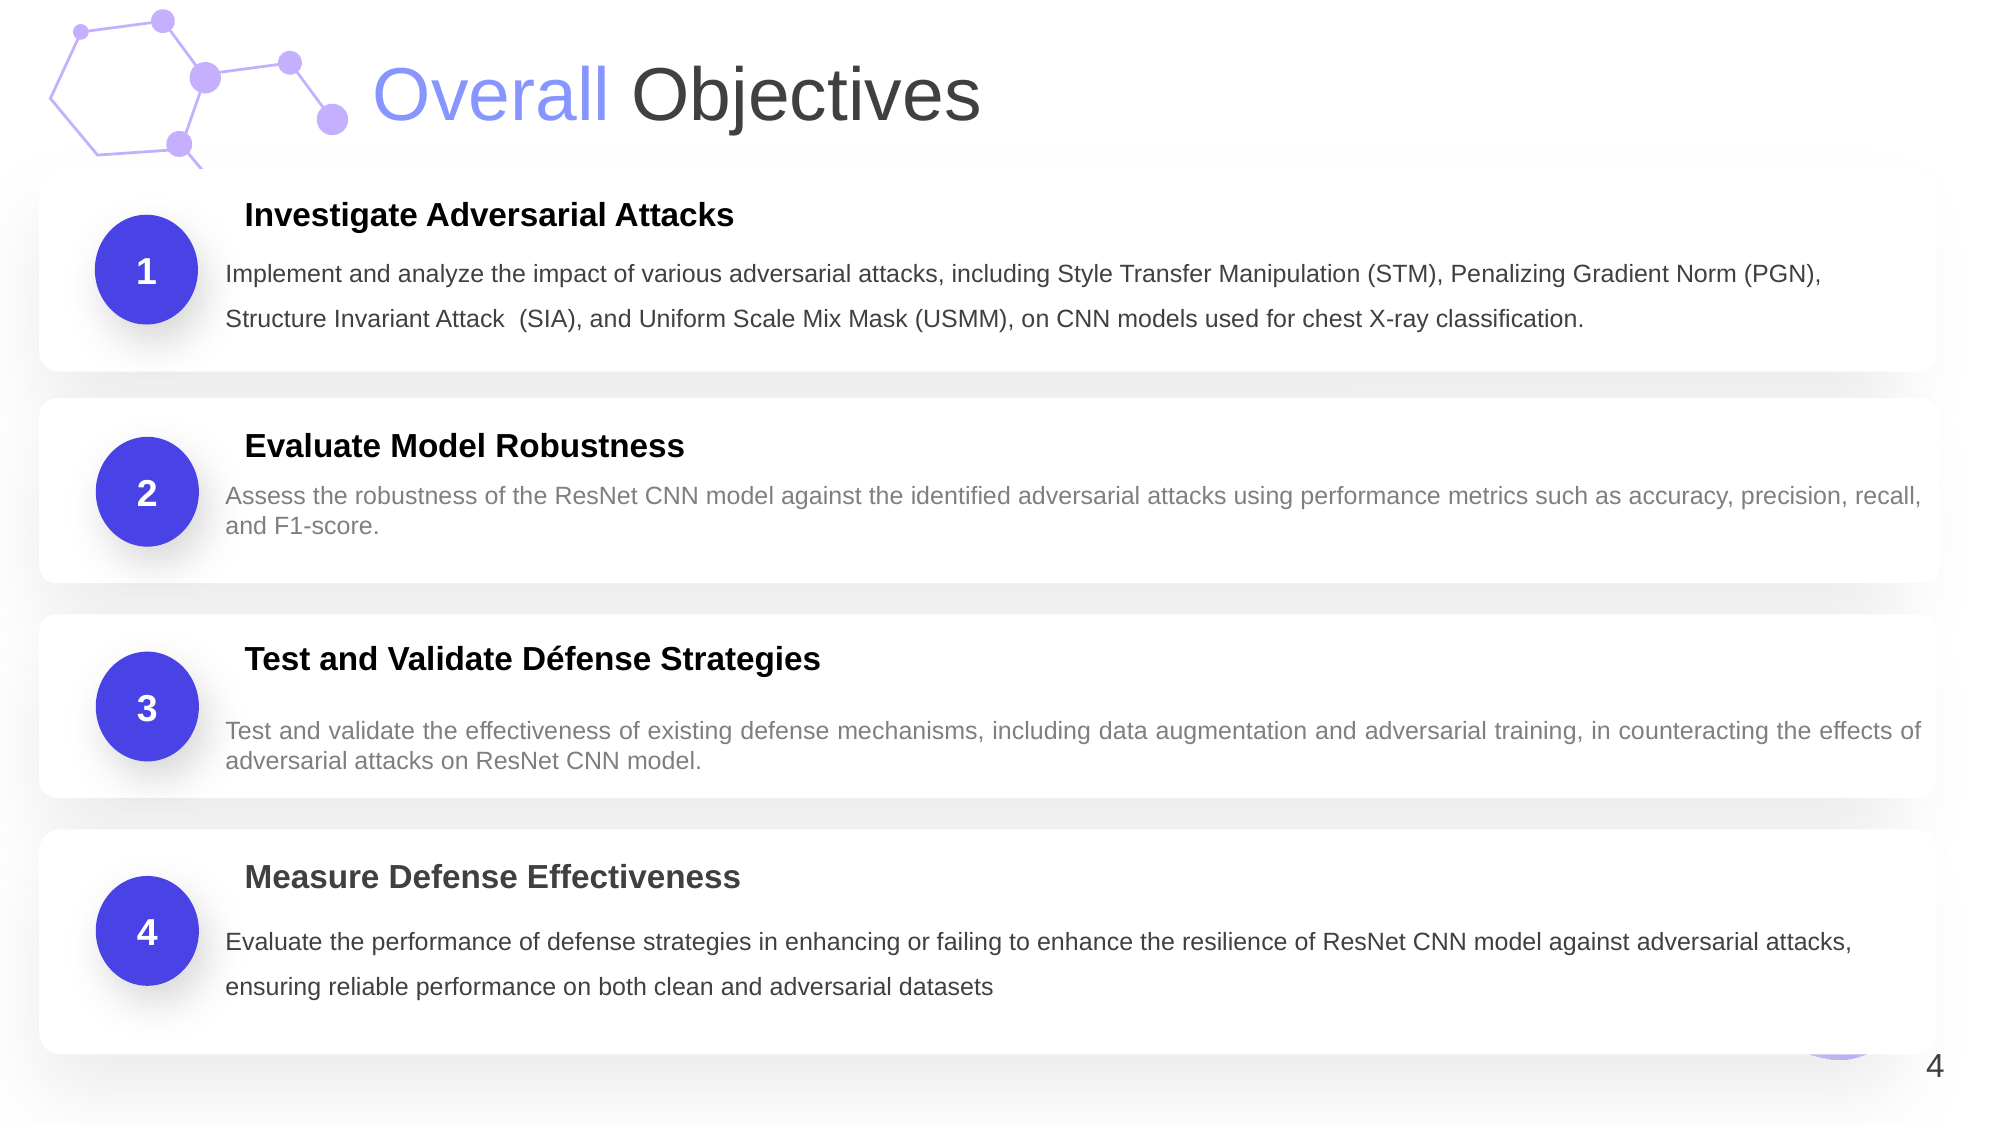

Overall Objectives

Investigate Adversarial Attacks
Implement and analyze the impact of various adversarial attacks, including Style Transfer Manipulation (STM), Penalizing Gradient Norm (PGN), Structure Invariant Attack  (SIA), and Uniform Scale Mix Mask (USMM), on CNN models used for chest X-ray classification.

1

Evaluate Model Robustness
Assess the robustness of the ResNet CNN model against the identified adversarial attacks using performance metrics such as accuracy, precision, recall, and F1-score.
2

Test and Validate Défense Strategies

Test and validate the effectiveness of existing defense mechanisms, including data augmentation and adversarial training, in counteracting the effects of adversarial attacks on ResNet CNN model.
3

Measure Defense Effectiveness

Evaluate the performance of defense strategies in enhancing or failing to enhance the resilience of ResNet CNN model against adversarial attacks, ensuring reliable performance on both clean and adversarial datasets

4